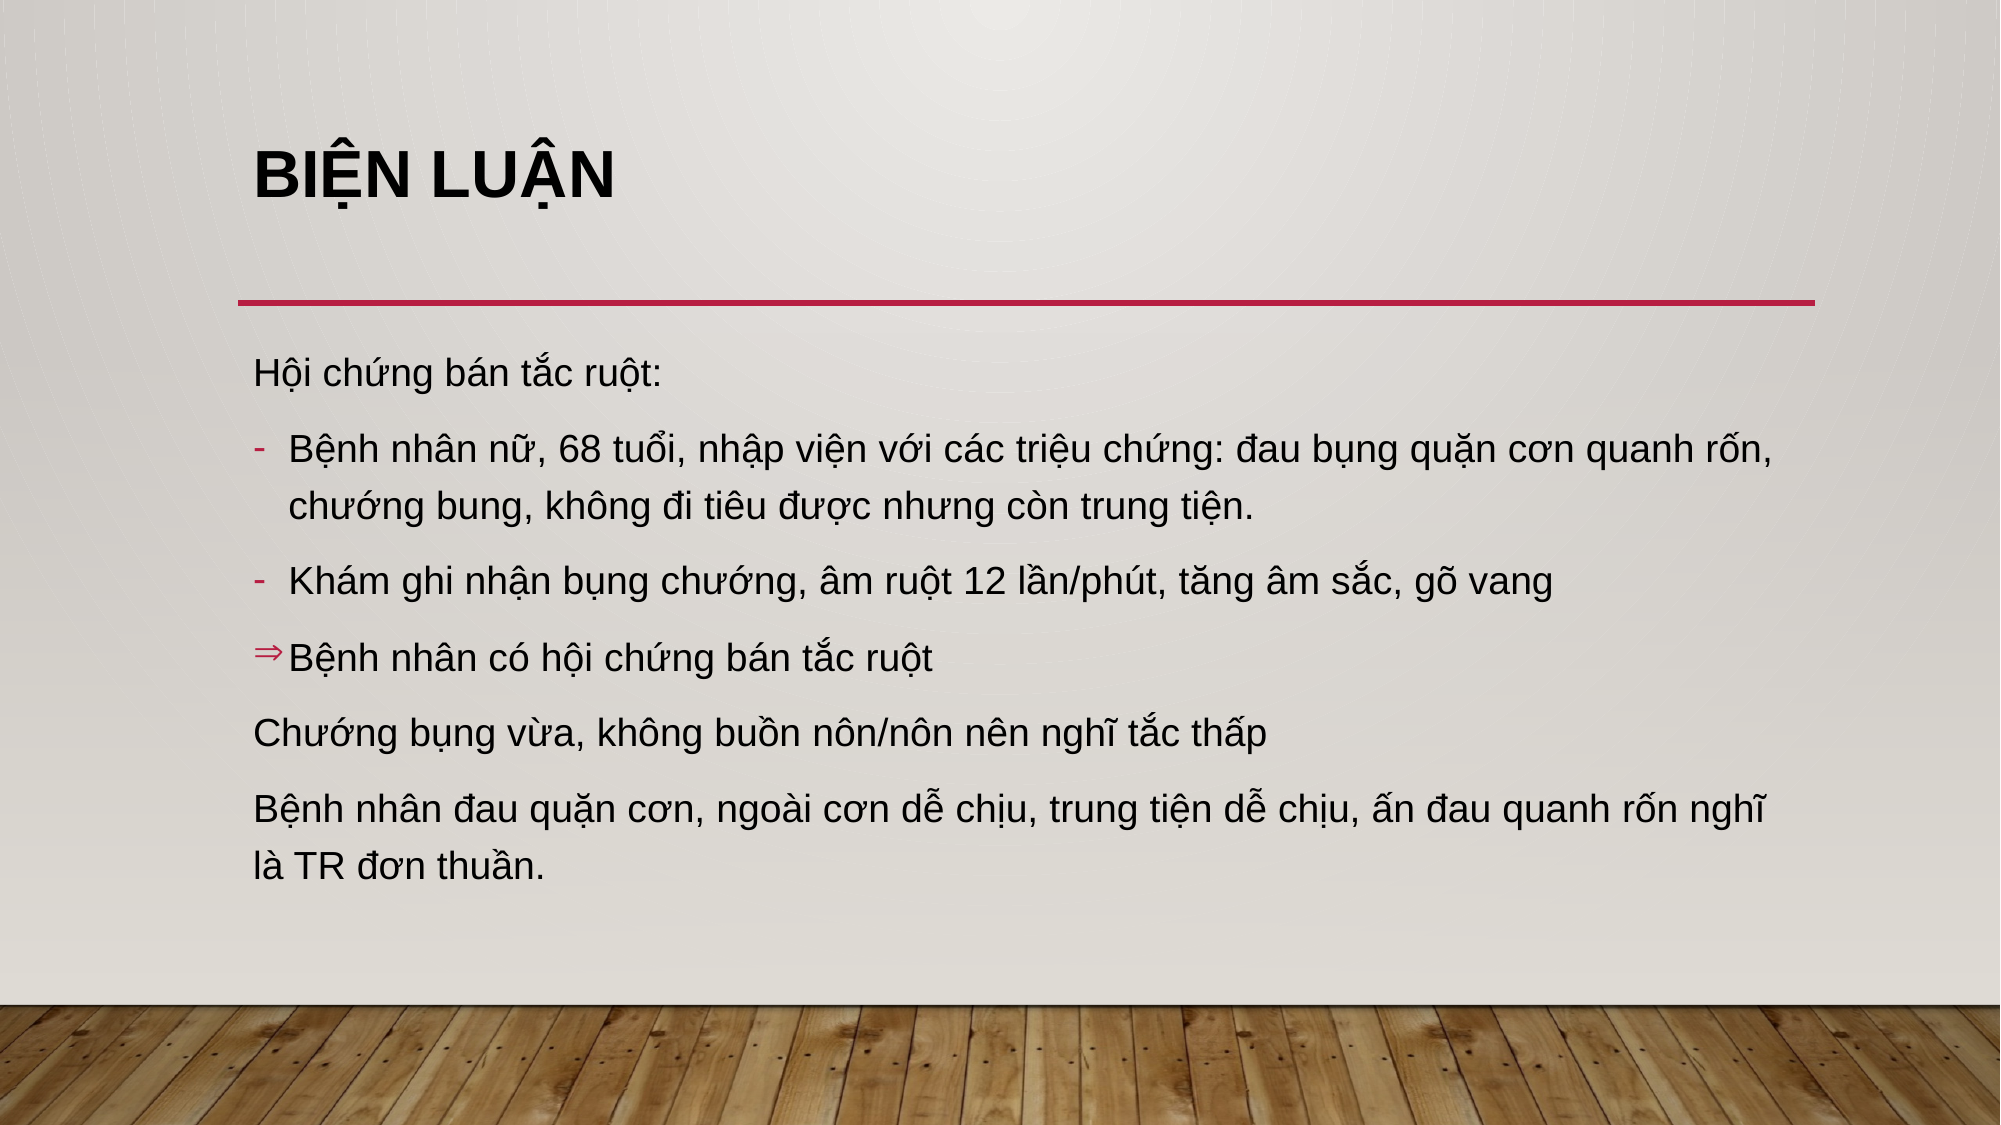

# Biện luận
Hội chứng bán tắc ruột:
Bệnh nhân nữ, 68 tuổi, nhập viện với các triệu chứng: đau bụng quặn cơn quanh rốn, chướng bung, không đi tiêu được nhưng còn trung tiện.
Khám ghi nhận bụng chướng, âm ruột 12 lần/phút, tăng âm sắc, gõ vang
Bệnh nhân có hội chứng bán tắc ruột
Chướng bụng vừa, không buồn nôn/nôn nên nghĩ tắc thấp
Bệnh nhân đau quặn cơn, ngoài cơn dễ chịu, trung tiện dễ chịu, ấn đau quanh rốn nghĩ là TR đơn thuần.